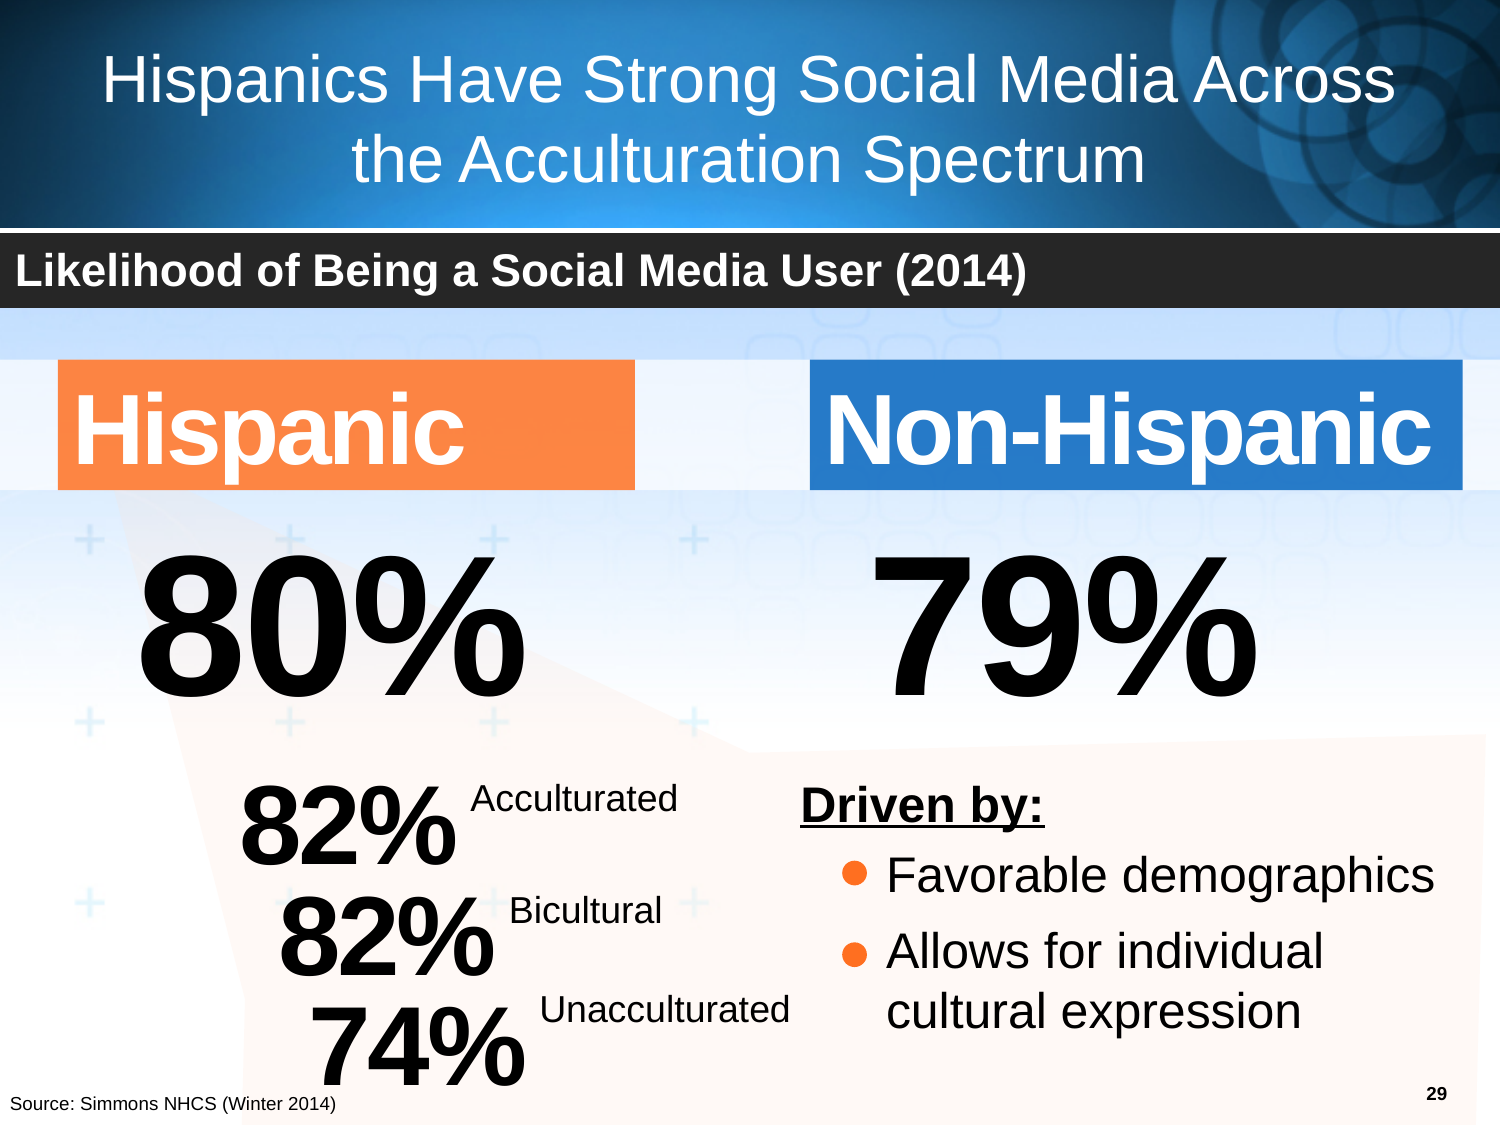

# Hispanics Have Strong Social Media Across the Acculturation Spectrum

Likelihood of Being a Social Media User (2014)

Hispanic
Non-Hispanic
80%
79%
82%
Acculturated
Driven by:
Favorable demographics
82%

Bicultural
Allows for individual cultural expression

74%
Unacculturated
29
Source: Simmons NHCS (Winter 2014)